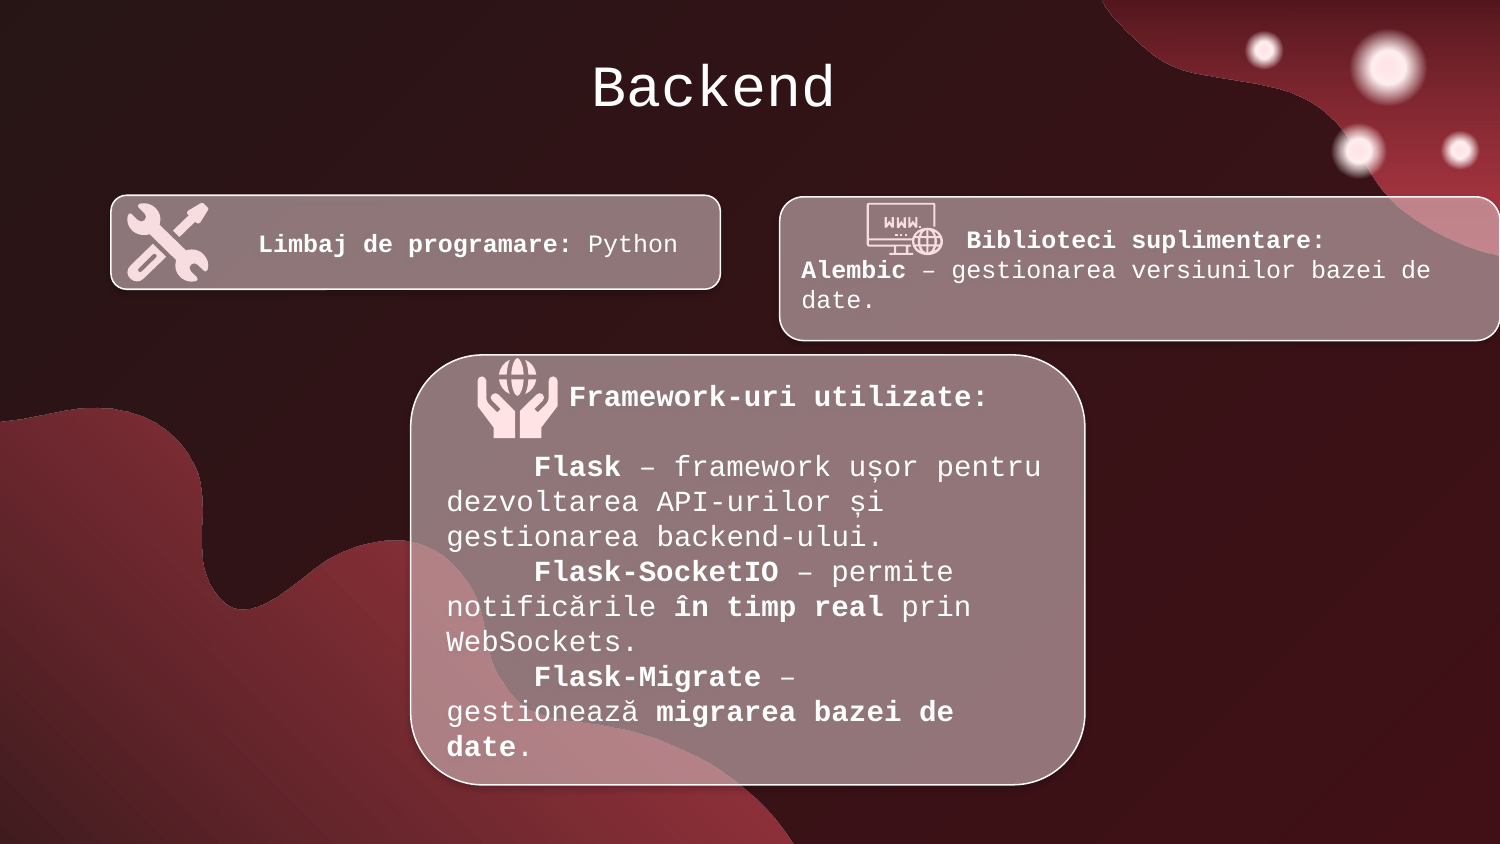

Backend
       Limbaj de programare: Python
           Biblioteci suplimentare:
Alembic – gestionarea versiunilor bazei de date.

       Framework-uri utilizate:

     Flask – framework ușor pentru dezvoltarea API-urilor și gestionarea backend-ului.
     Flask-SocketIO – permite notificările în timp real prin WebSockets.
     Flask-Migrate – gestionează migrarea bazei de date.